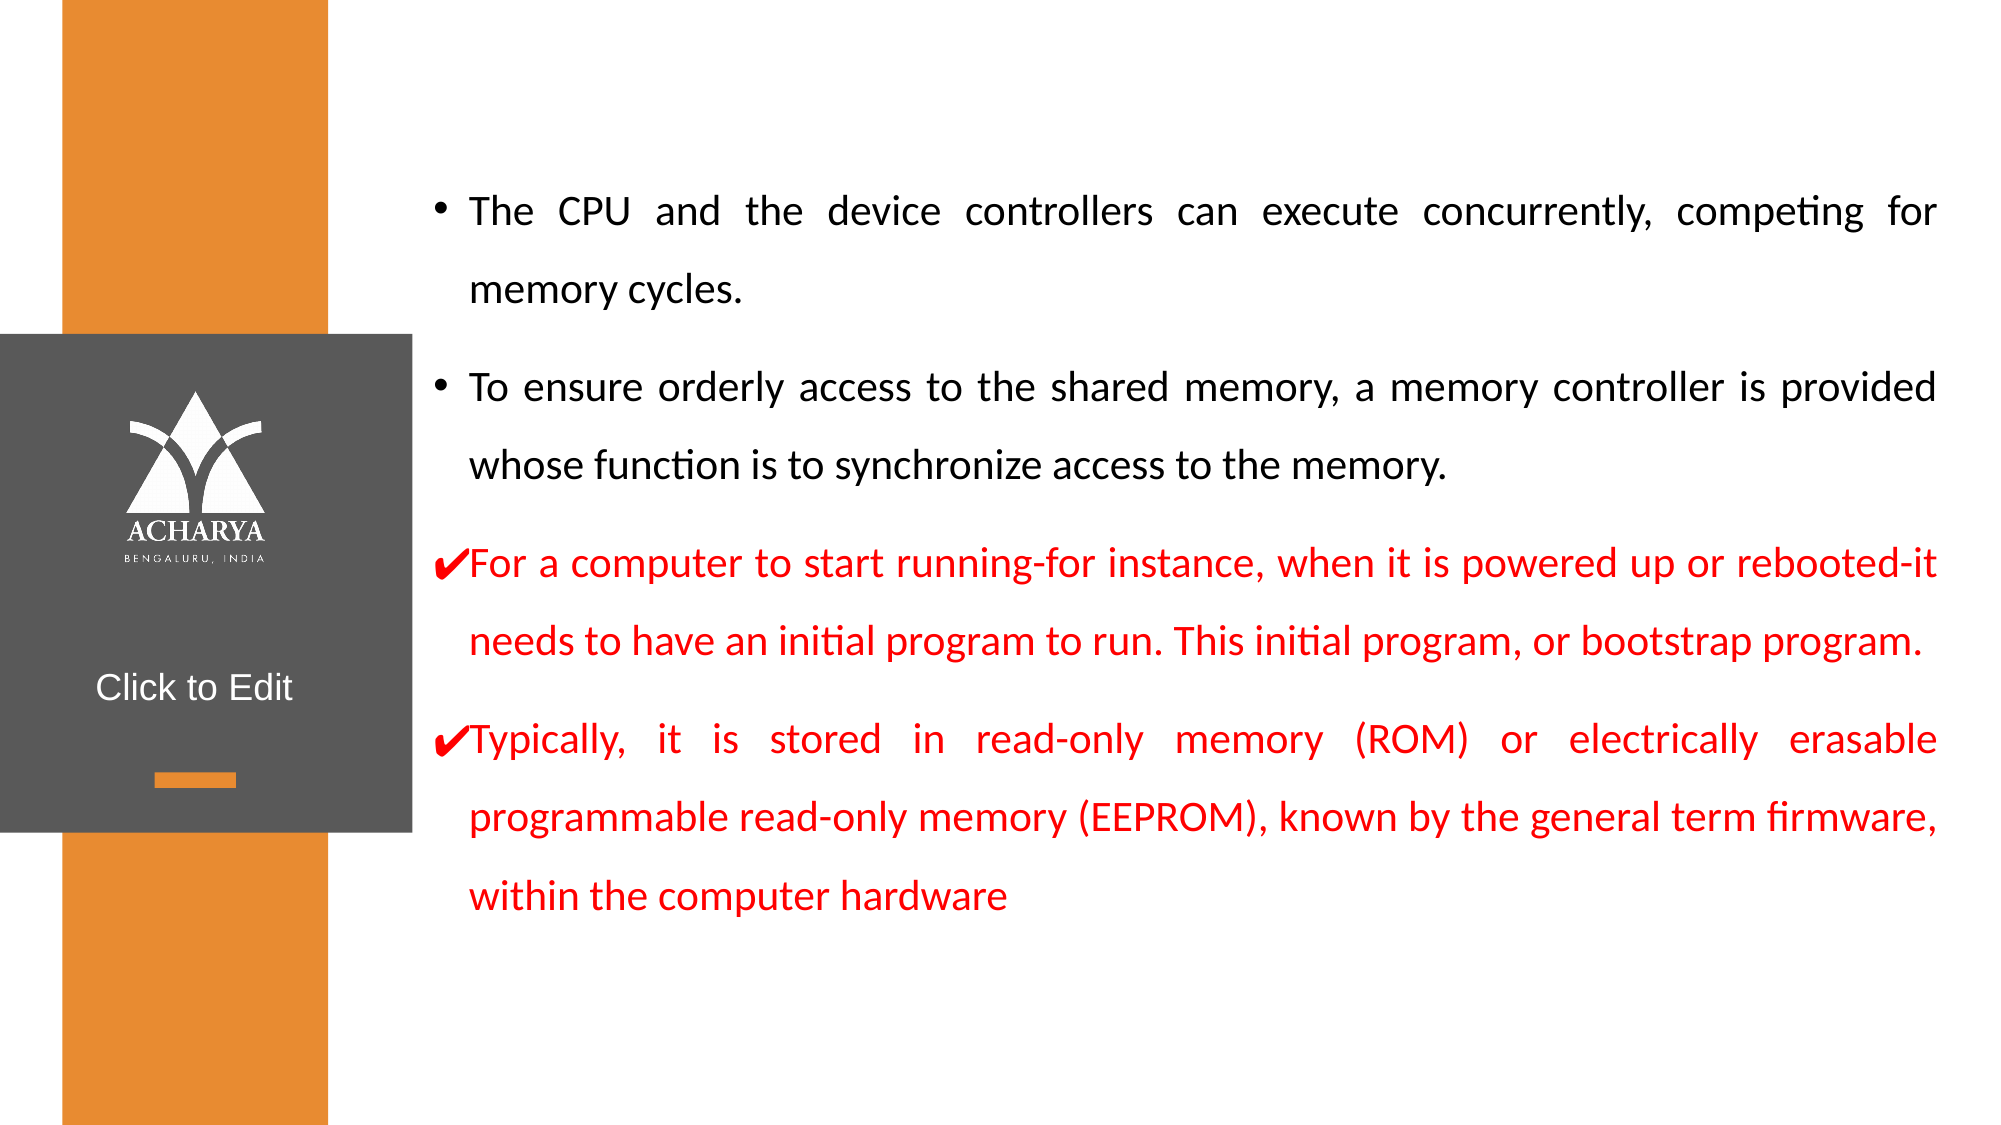

The CPU and the device controllers can execute concurrently, competing for memory cycles.
To ensure orderly access to the shared memory, a memory controller is provided whose function is to synchronize access to the memory.
For a computer to start running-for instance, when it is powered up or rebooted-it needs to have an initial program to run. This initial program, or bootstrap program.
Typically, it is stored in read-only memory (ROM) or electrically erasable programmable read-only memory (EEPROM), known by the general term firmware, within the computer hardware